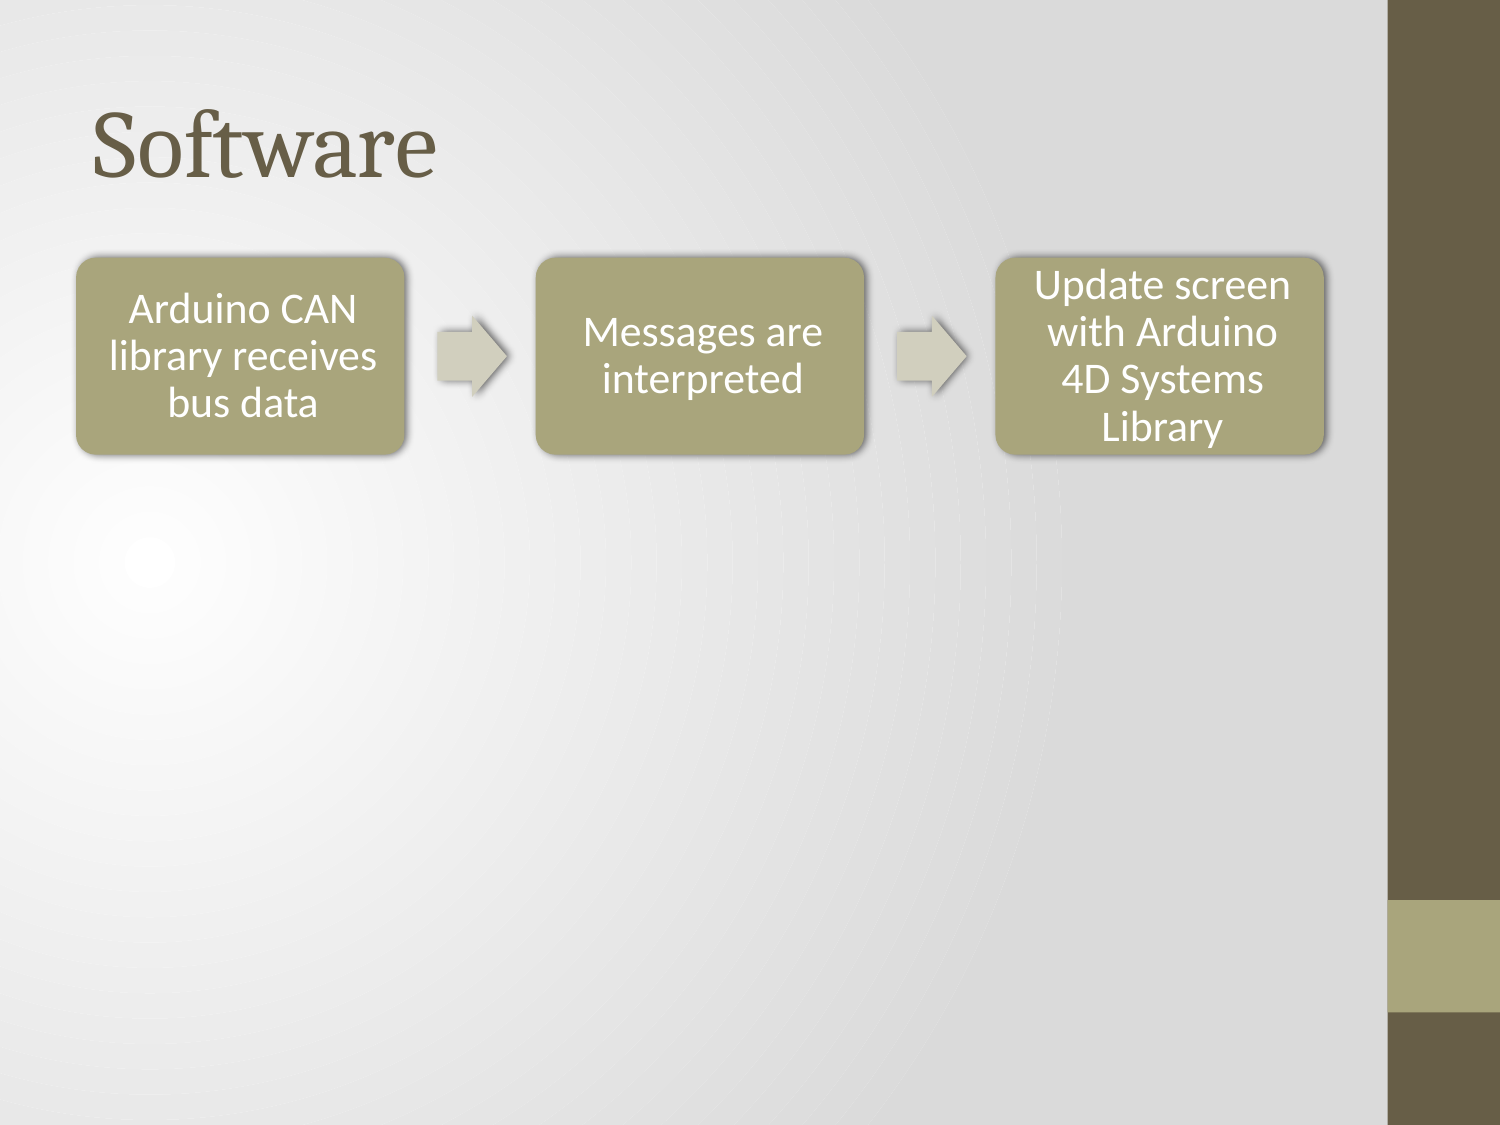

# Software
Arduino CAN library receives bus data

Messages are interpreted

Update screen with Arduino 4D Systems Library